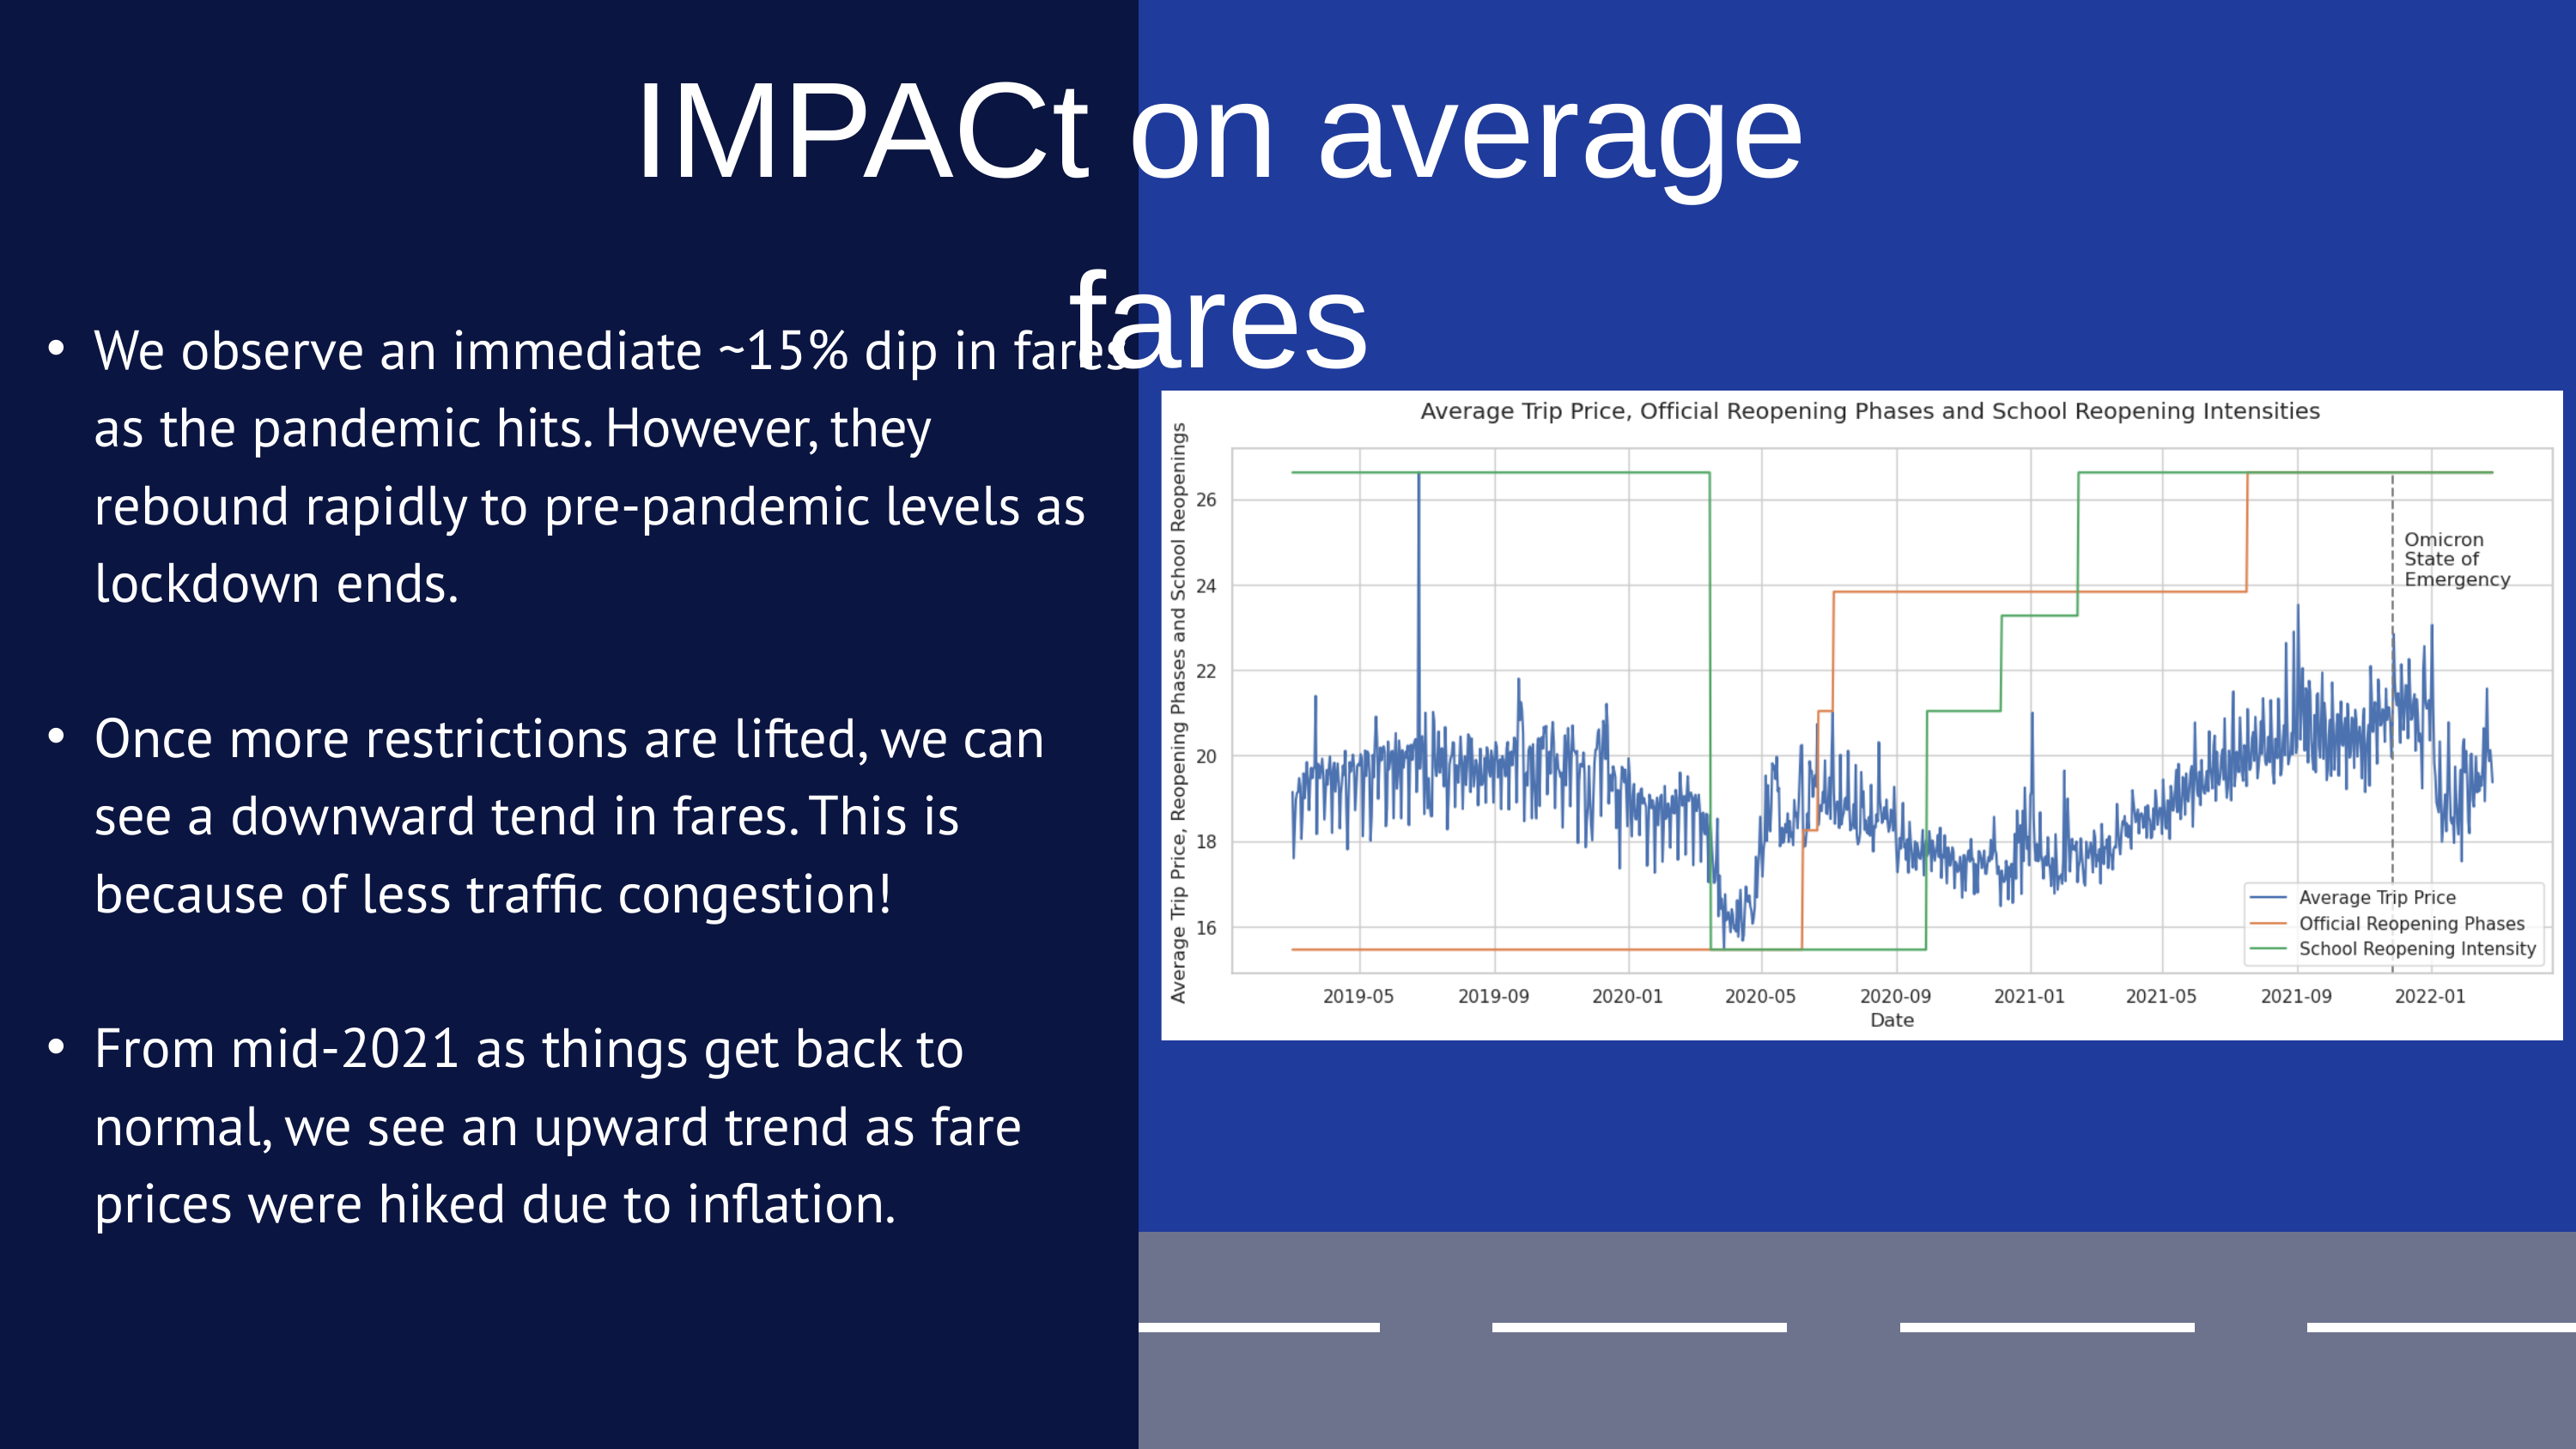

IMPACt on average fares

We observe an immediate ~15% dip in fares as the pandemic hits. However, they rebound rapidly to pre-pandemic levels as lockdown ends.

Once more restrictions are lifted, we can see a downward tend in fares. This is because of less traffic congestion!

From mid-2021 as things get back to normal, we see an upward trend as fare prices were hiked due to inflation.